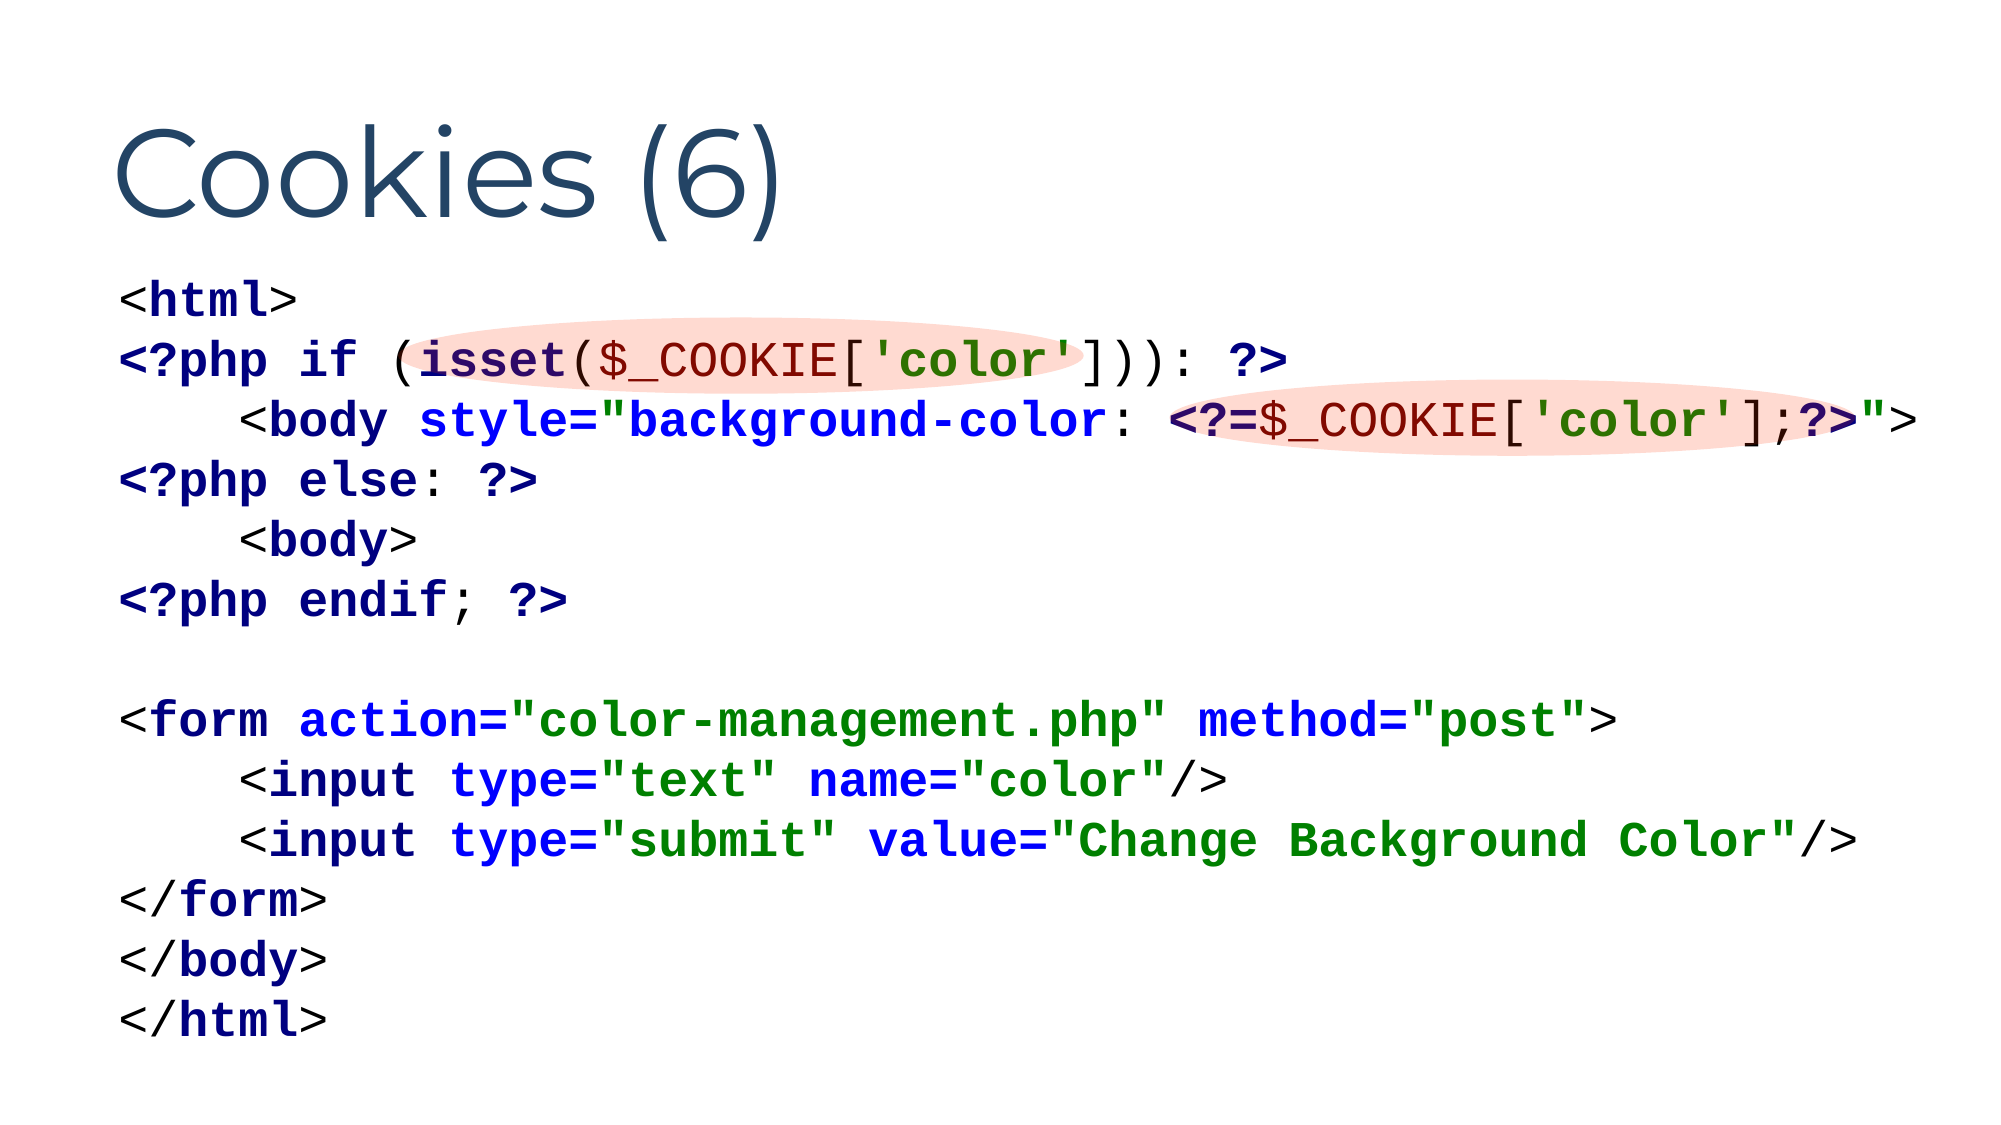

# Cookies (6)
<html>
<?php if (isset($_COOKIE['color'])): ?>
    <body style="background-color: <?=$_COOKIE['color'];?>">
<?php else: ?>
    <body>
<?php endif; ?>
<form action="color-management.php" method="post">
    <input type="text" name="color"/>
    <input type="submit" value="Change Background Color"/>
</form>
</body>
</html>